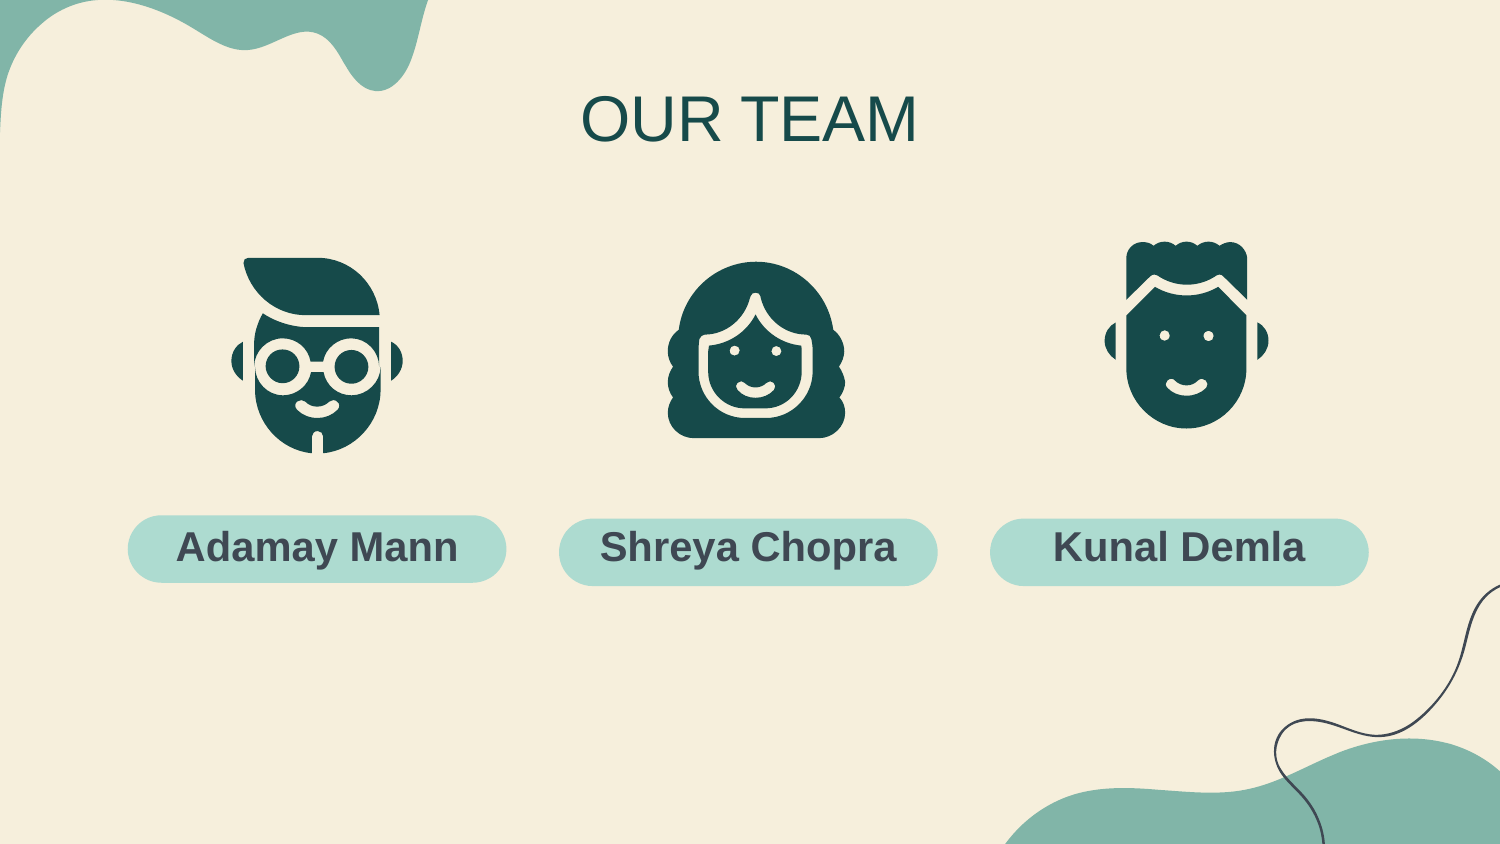

OUR TEAM

# Adamay Mann
Shreya Chopra
Kunal Demla